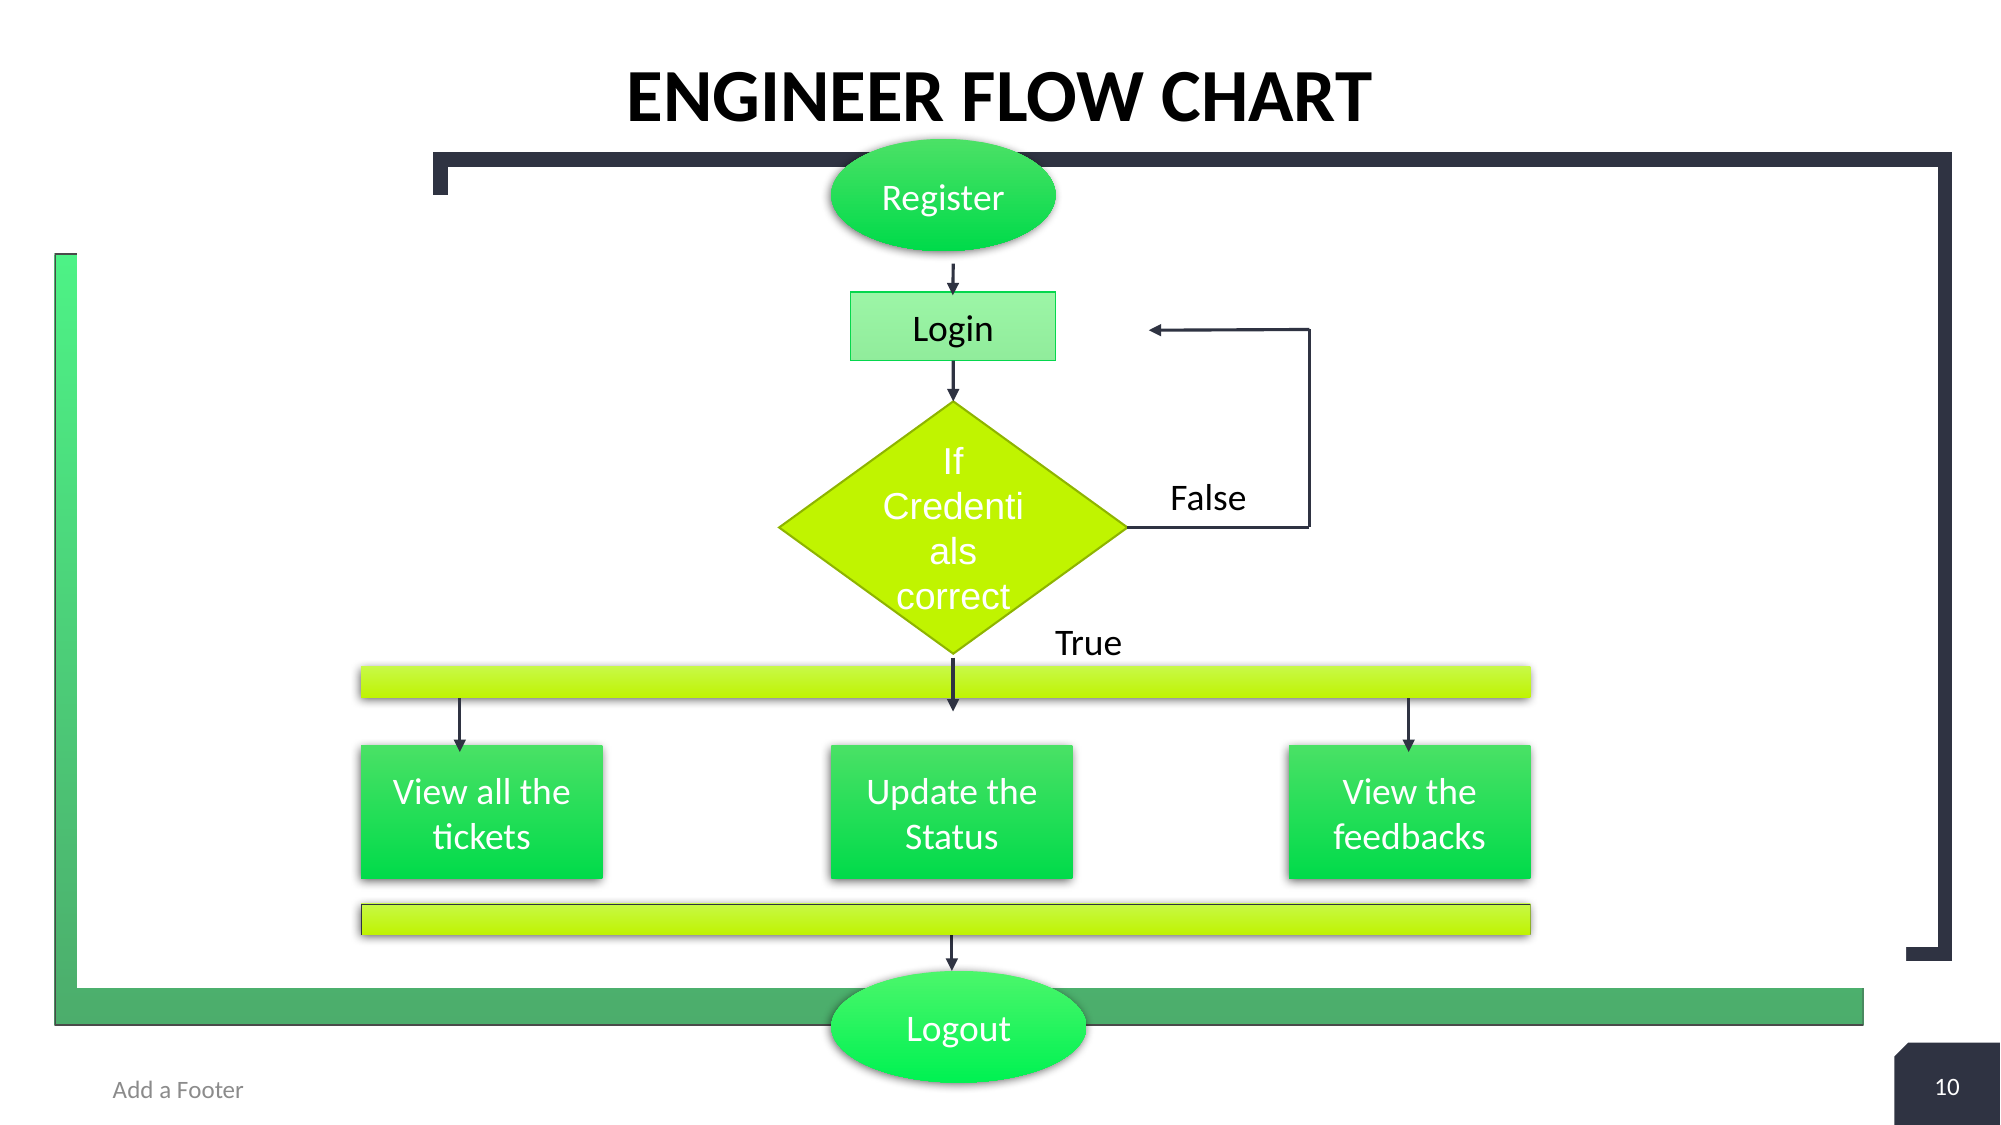

# Engineer Flow Chart
Register
Login
If Credentials correct
False
True

View all the tickets
Update the Status
View the feedbacks

Logout
10
Add a Footer